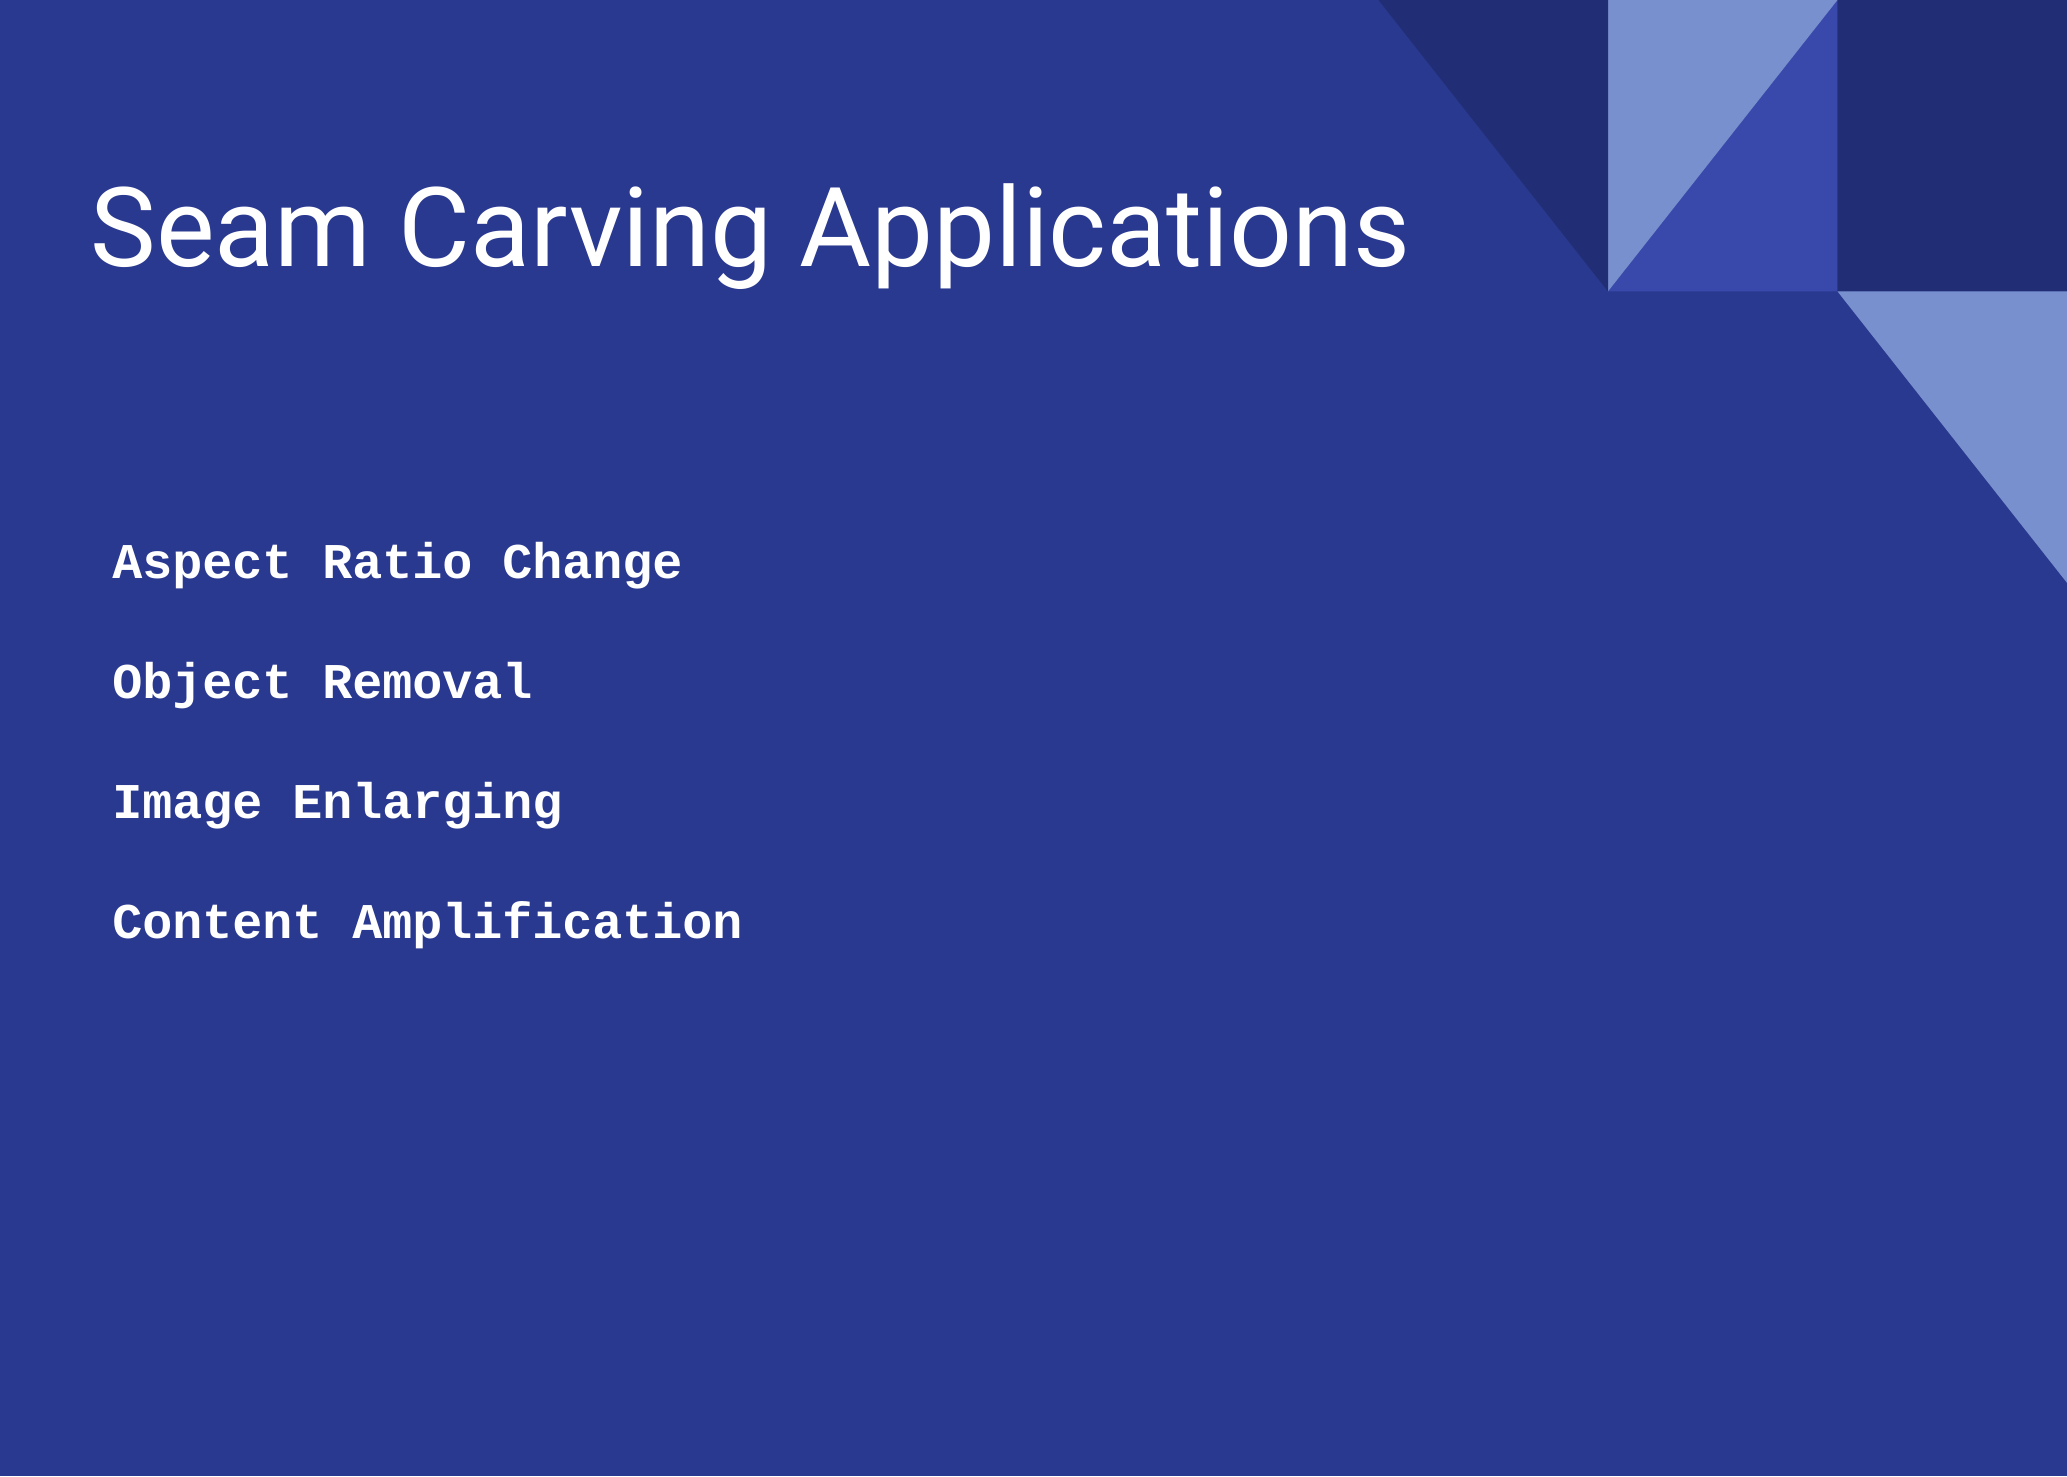

# Seam Carving Applications

Aspect Ratio Change

Object Removal

Image Enlarging

Content Amplification